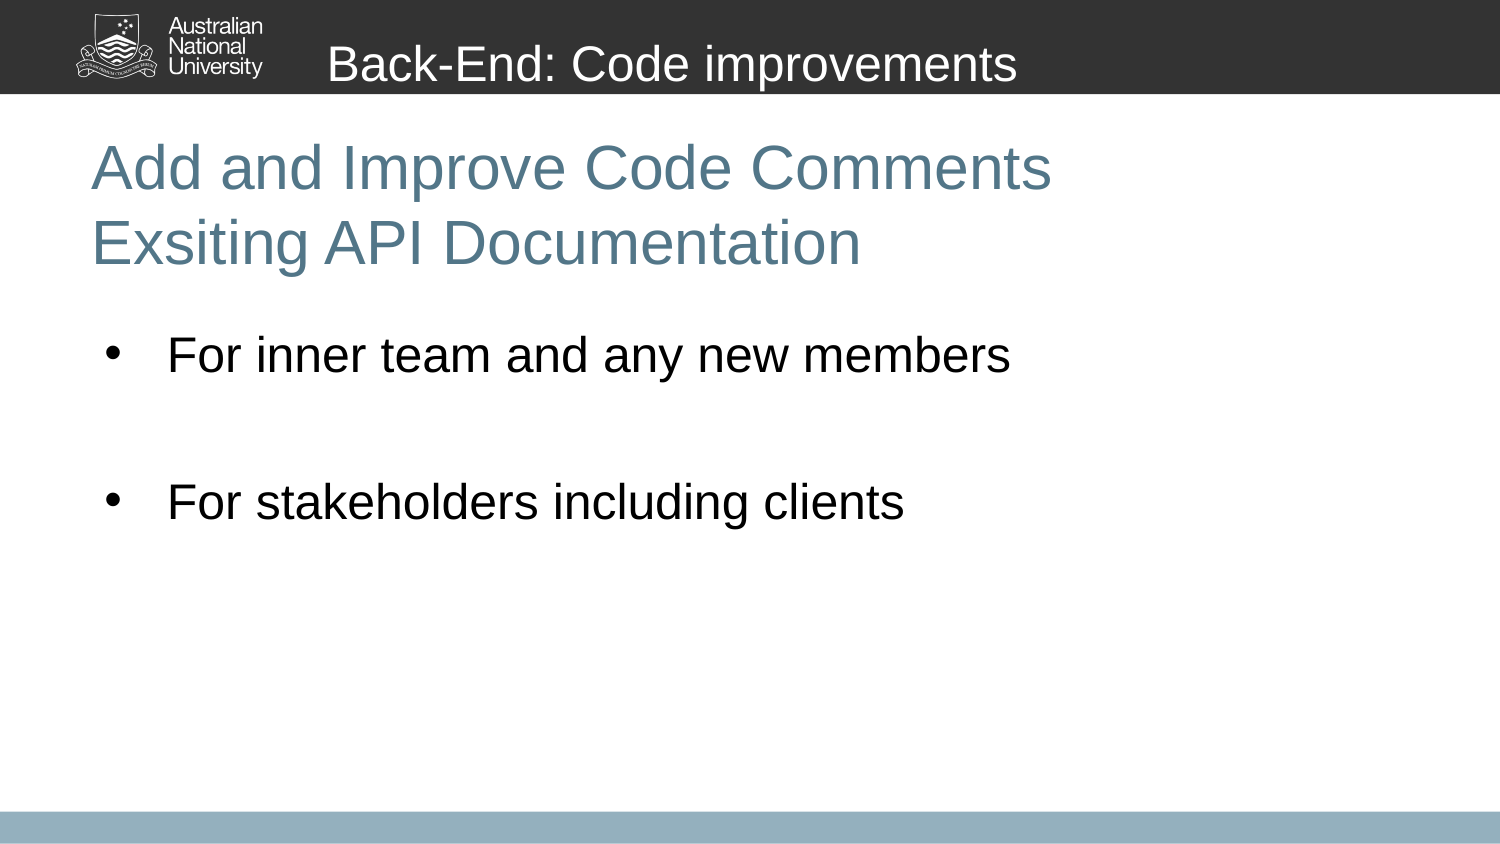

Back-End: Code improvements
# Add and Improve Code Comments
Exsiting API Documentation
For inner team and any new members

For stakeholders including clients